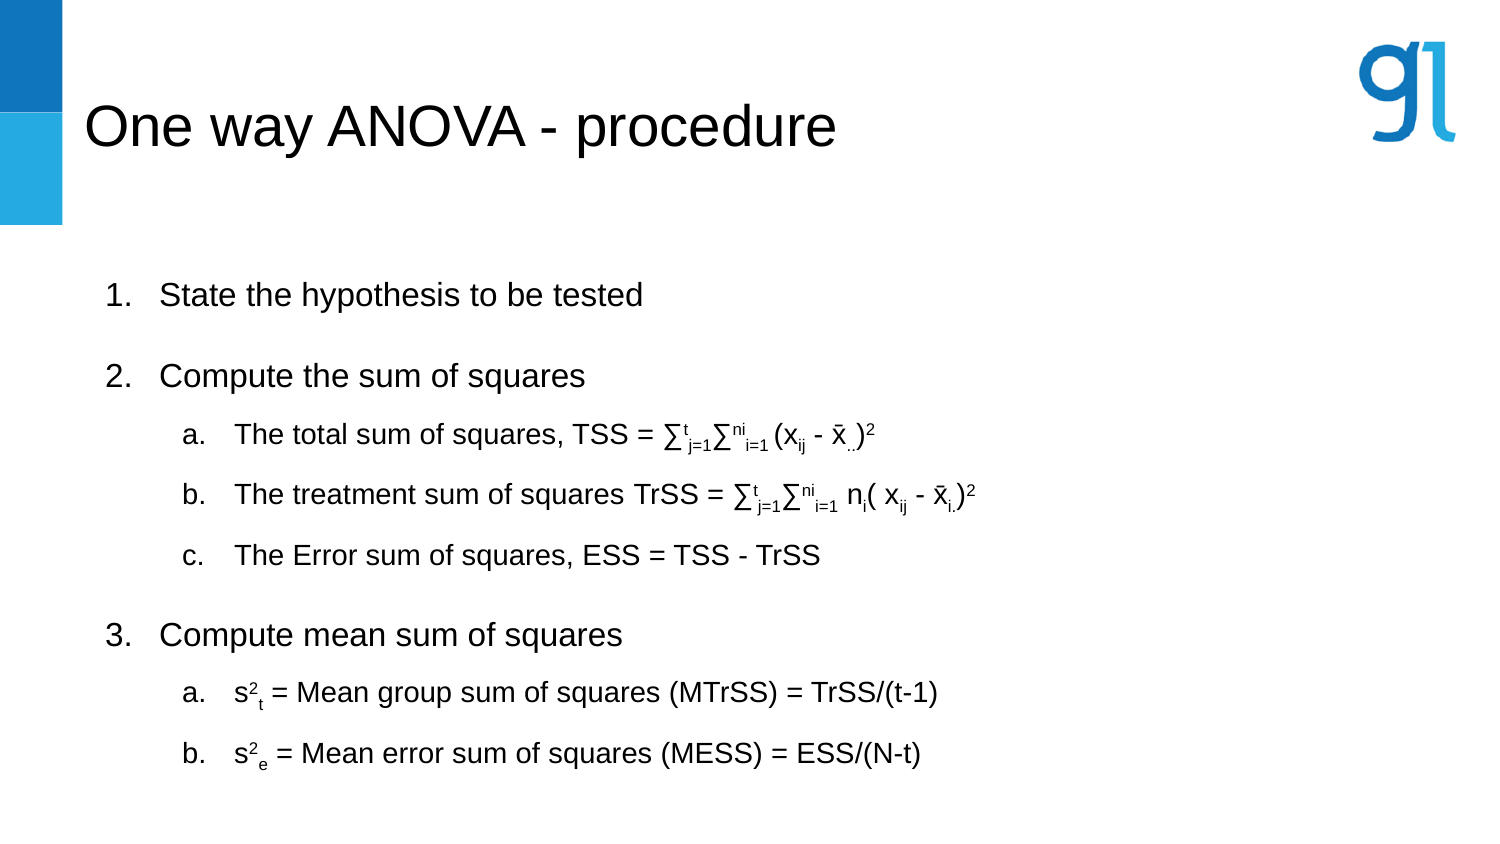

# One way ANOVA - procedure
State the hypothesis to be tested
Compute the sum of squares
The total sum of squares, TSS = ∑tj=1∑nii=1 (xij - x̄..)2
The treatment sum of squares TrSS = ∑tj=1∑nii=1 ni( xij - x̄i.)2
The Error sum of squares, ESS = TSS - TrSS
Compute mean sum of squares
s2t = Mean group sum of squares (MTrSS) = TrSS/(t-1)
s2e = Mean error sum of squares (MESS) = ESS/(N-t)